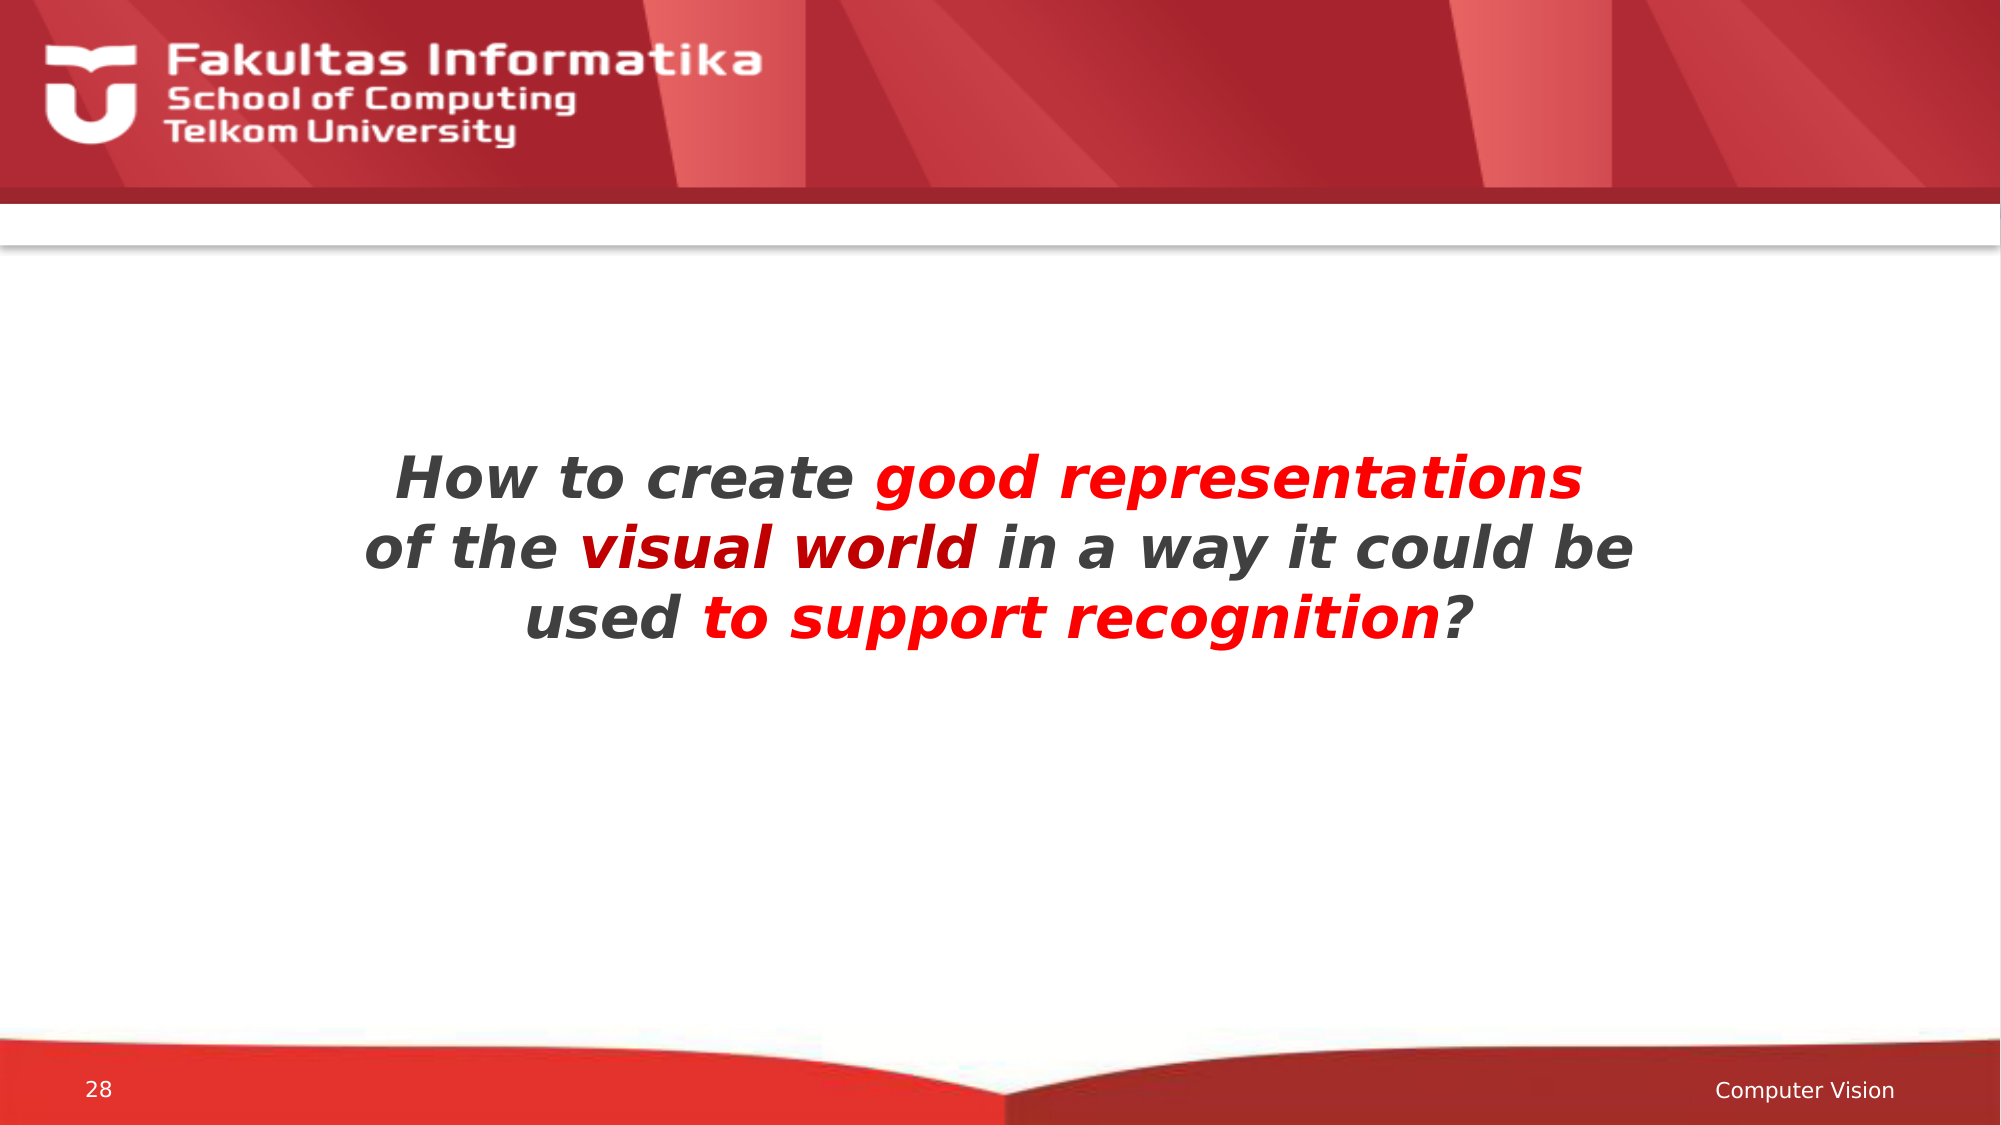

# How to create good representations of the visual world in a way it could be used to support recognition?
Computer Vision
28